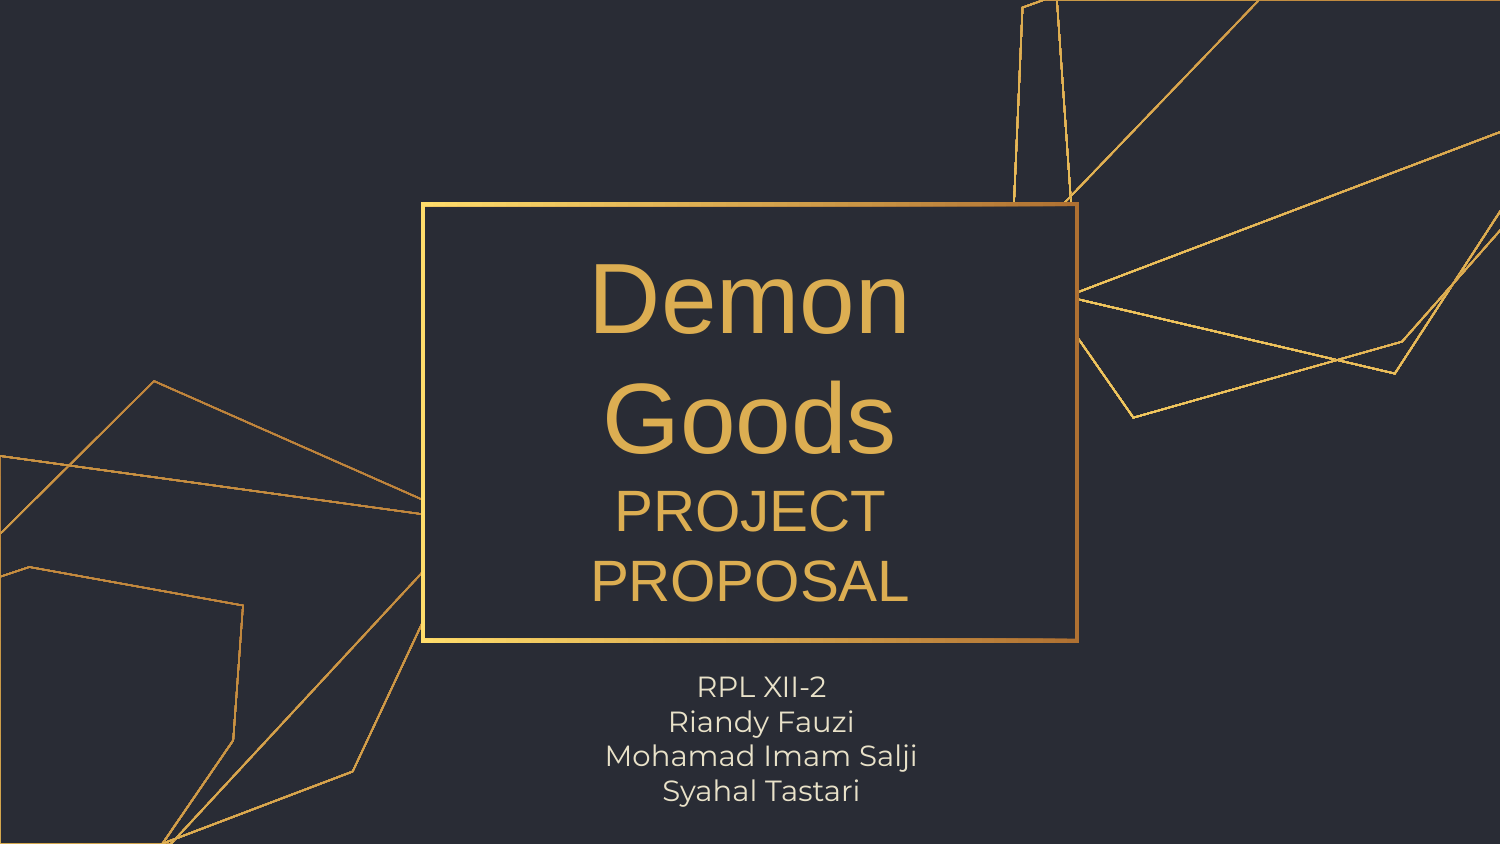

# Demon Goods PROJECT PROPOSAL
RPL XII-2
Riandy Fauzi
Mohamad Imam Salji
Syahal Tastari